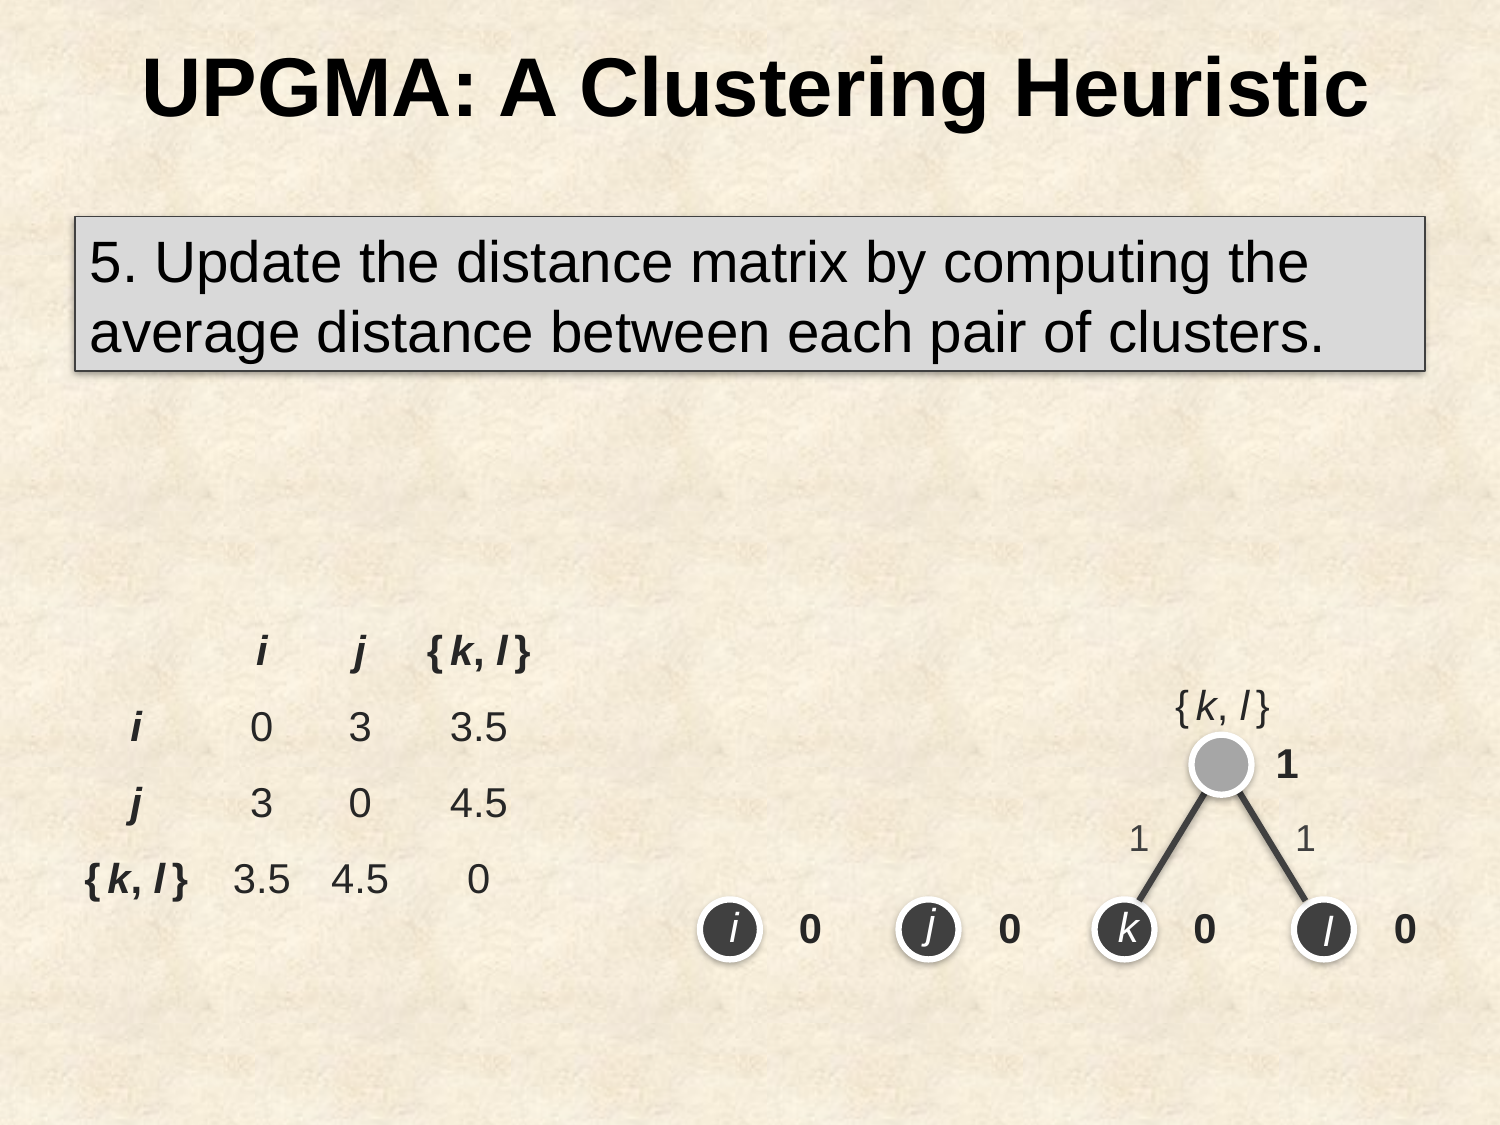

UPGMA: A Clustering Heuristic
5. Update the distance matrix by computing the average distance between each pair of clusters.
|  | i | j | { k, l } |
| --- | --- | --- | --- |
| i | 0 | 3 | 3.5 |
| j | 3 | 0 | 4.5 |
| { k, l } | 3.5 | 4.5 | 0 |
{ k, l }
1

1
1
j

i

k

l

0
0
0
0